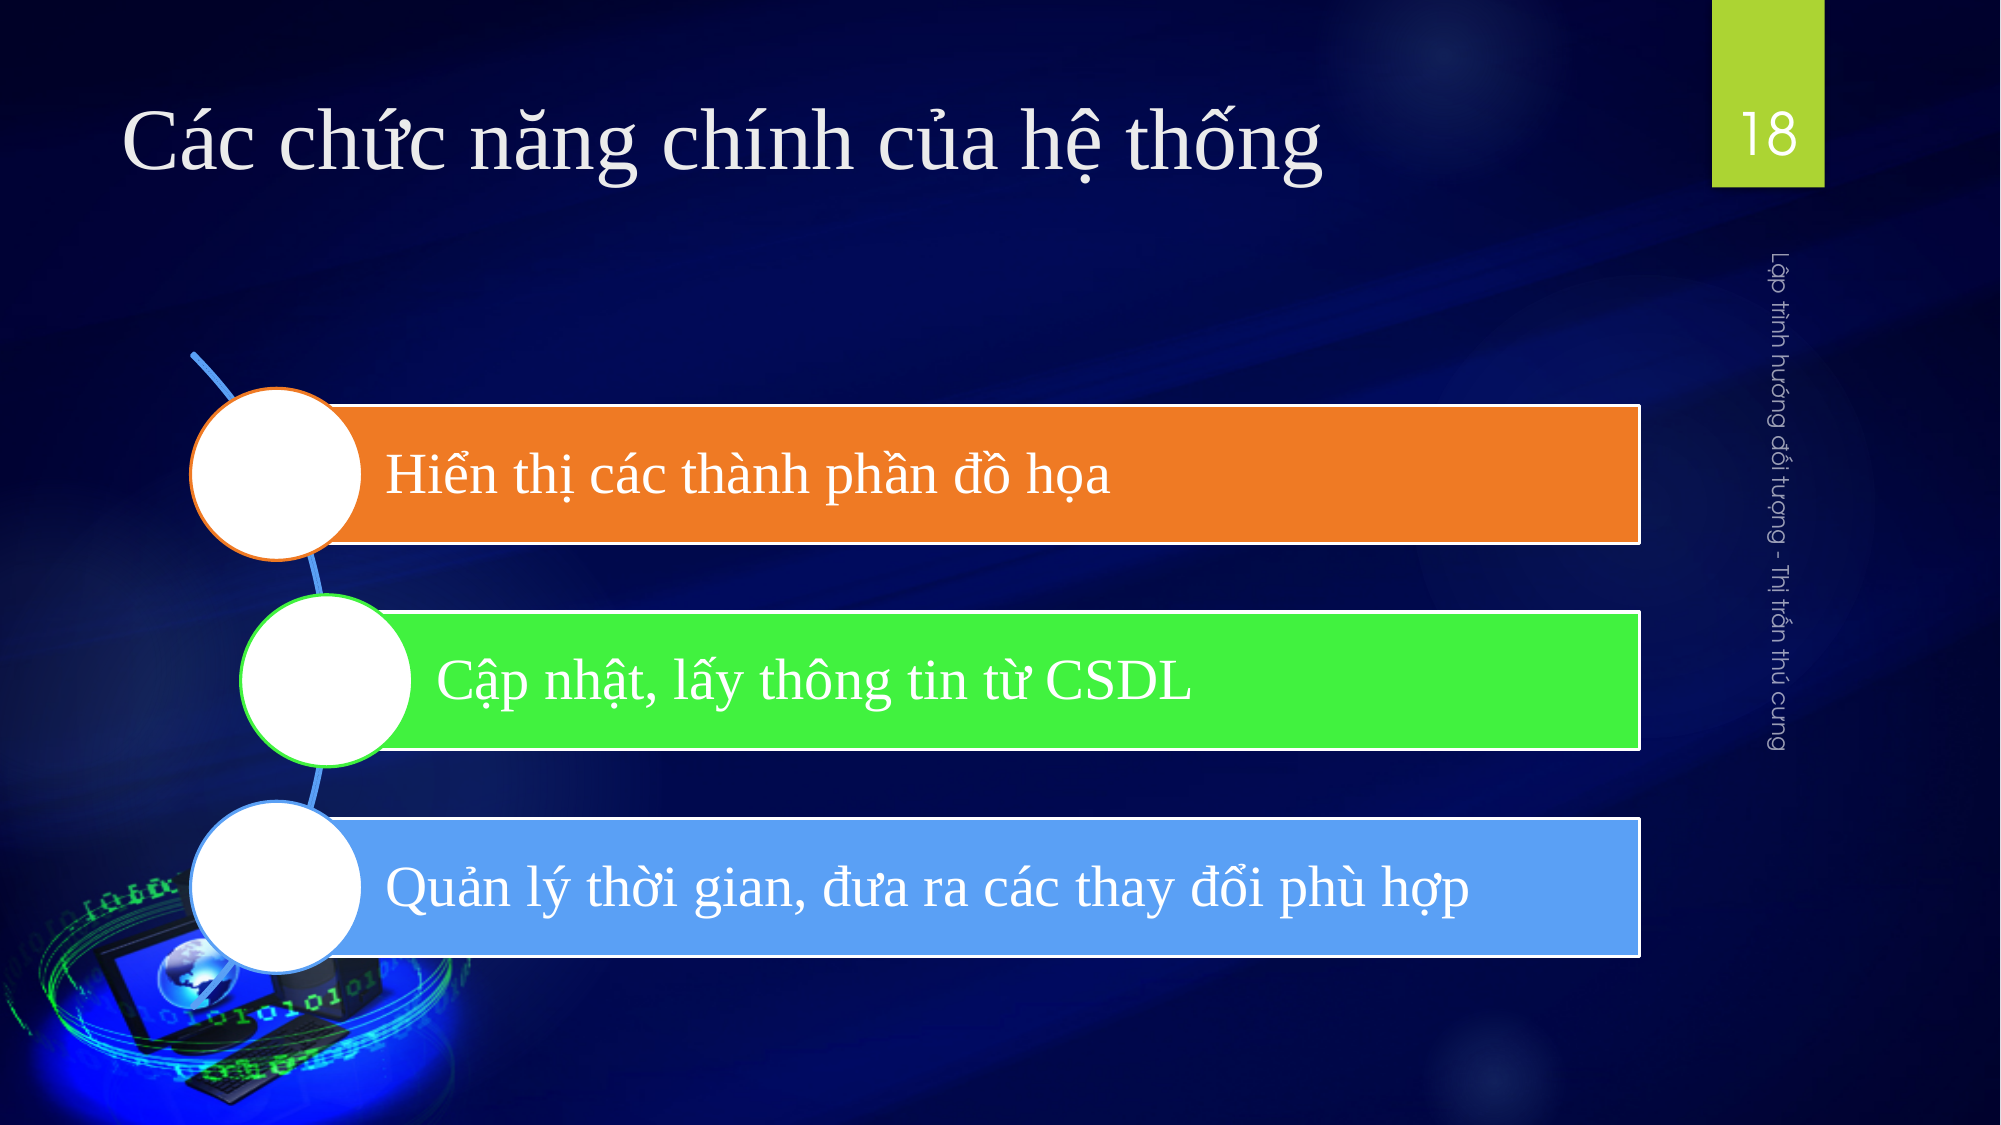

18
# Các chức năng chính của hệ thống
Hiển thị các thành phần đồ họa
Cập nhật, lấy thông tin từ CSDL
Quản lý thời gian, đưa ra các thay đổi phù hợp
Lập trình hướng đối tượng - Thị trấn thú cưng